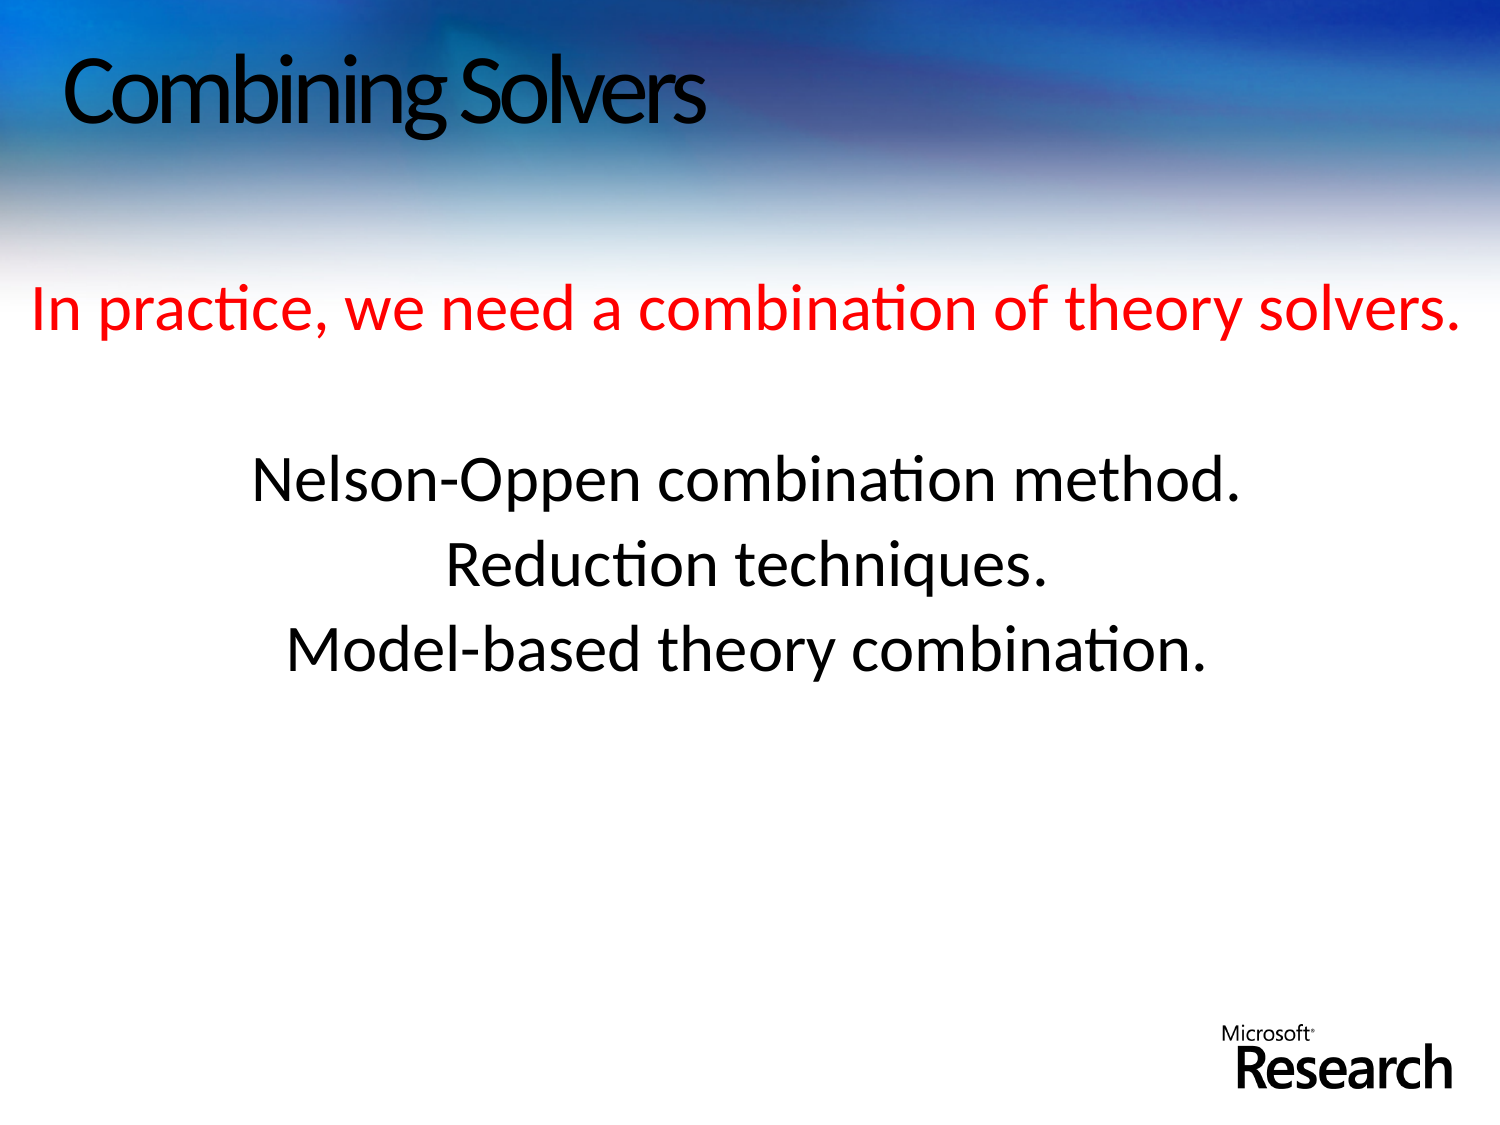

# Combining Solvers
In practice, we need a combination of theory solvers.

Nelson-Oppen combination method.
Reduction techniques.
Model-based theory combination.